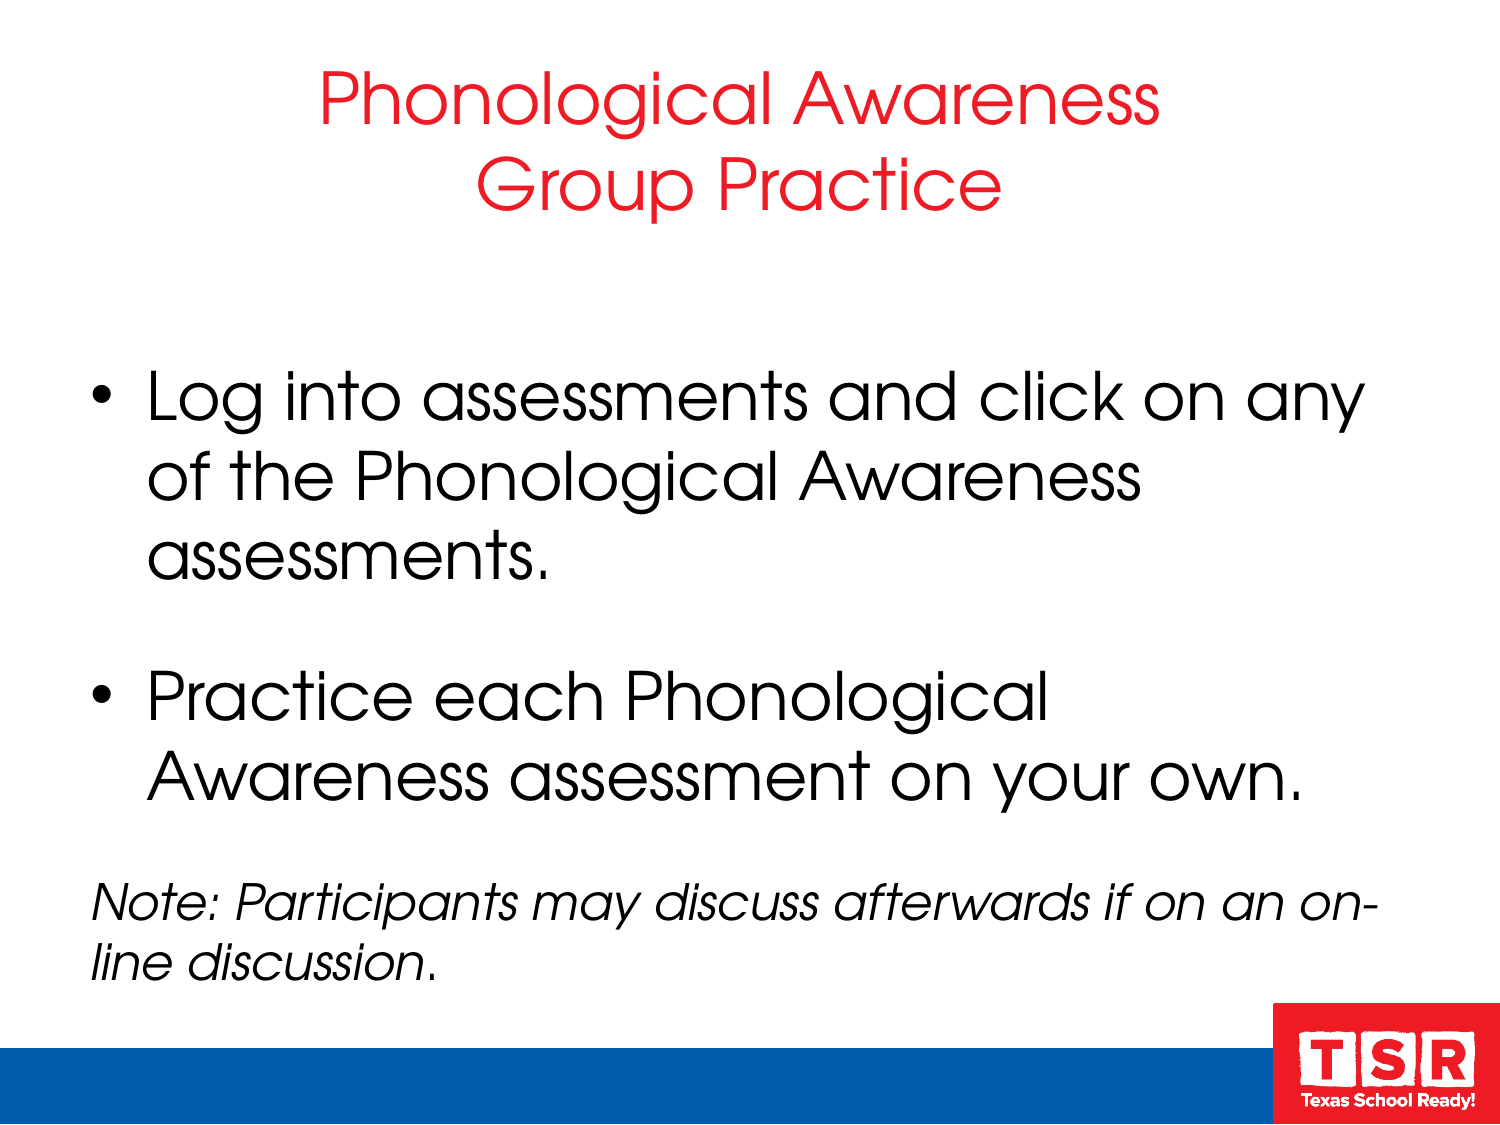

# Phonological Awareness Group Practice

Log into assessments and click on any of the Phonological Awareness assessments.

Practice each Phonological Awareness assessment on your own.

Note: Participants may discuss afterwards if on an on-line discussion.